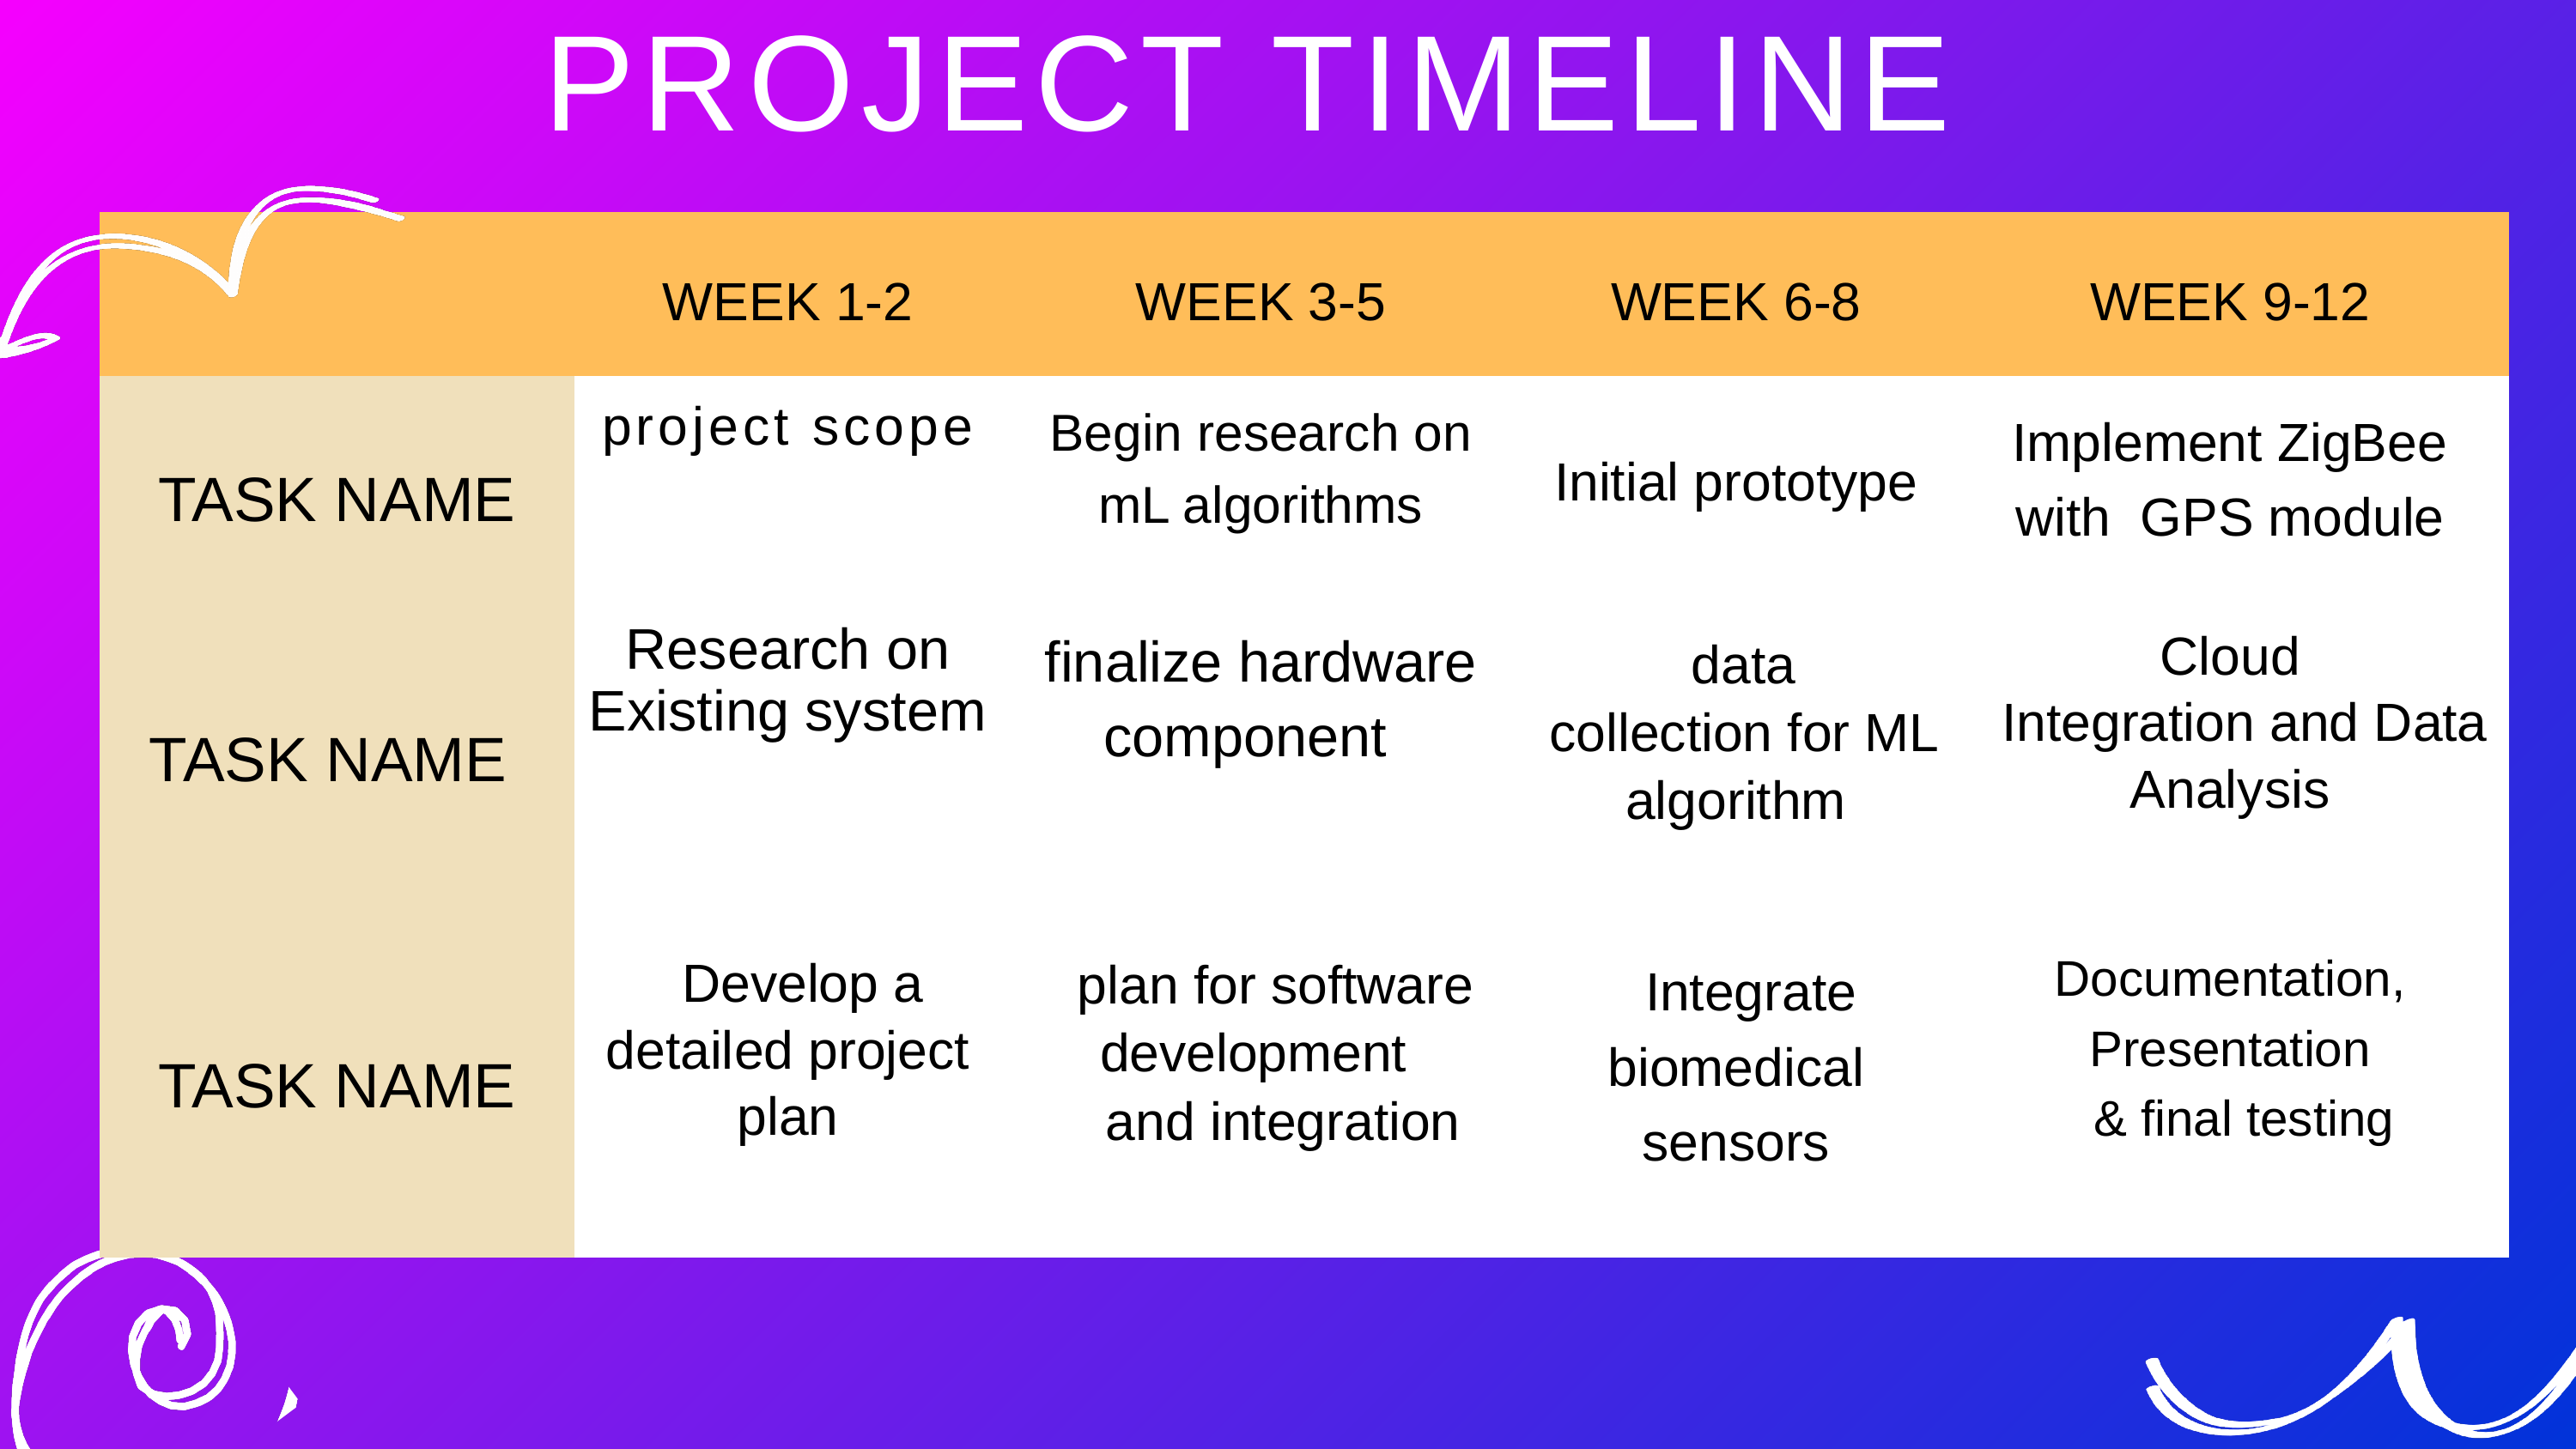

PROJECT TIMELINE

|  | WEEK 1-2 | WEEK 3-5 | WEEK 6-8 | WEEK 9-12 |
| --- | --- | --- | --- | --- |
| TASK NAME | project scope | Begin research on mL algorithms | Initial prototype | Implement ZigBee with  GPS module |
| TASK NAME | Research on Existing system | finalize hardware component | data collection for ML algorithm | Cloud Integration and Data Analysis |
| TASK NAME | Develop a detailed project plan | plan for software development  and integration | Integrate biomedical sensors | Documentation, Presentation & final testing |